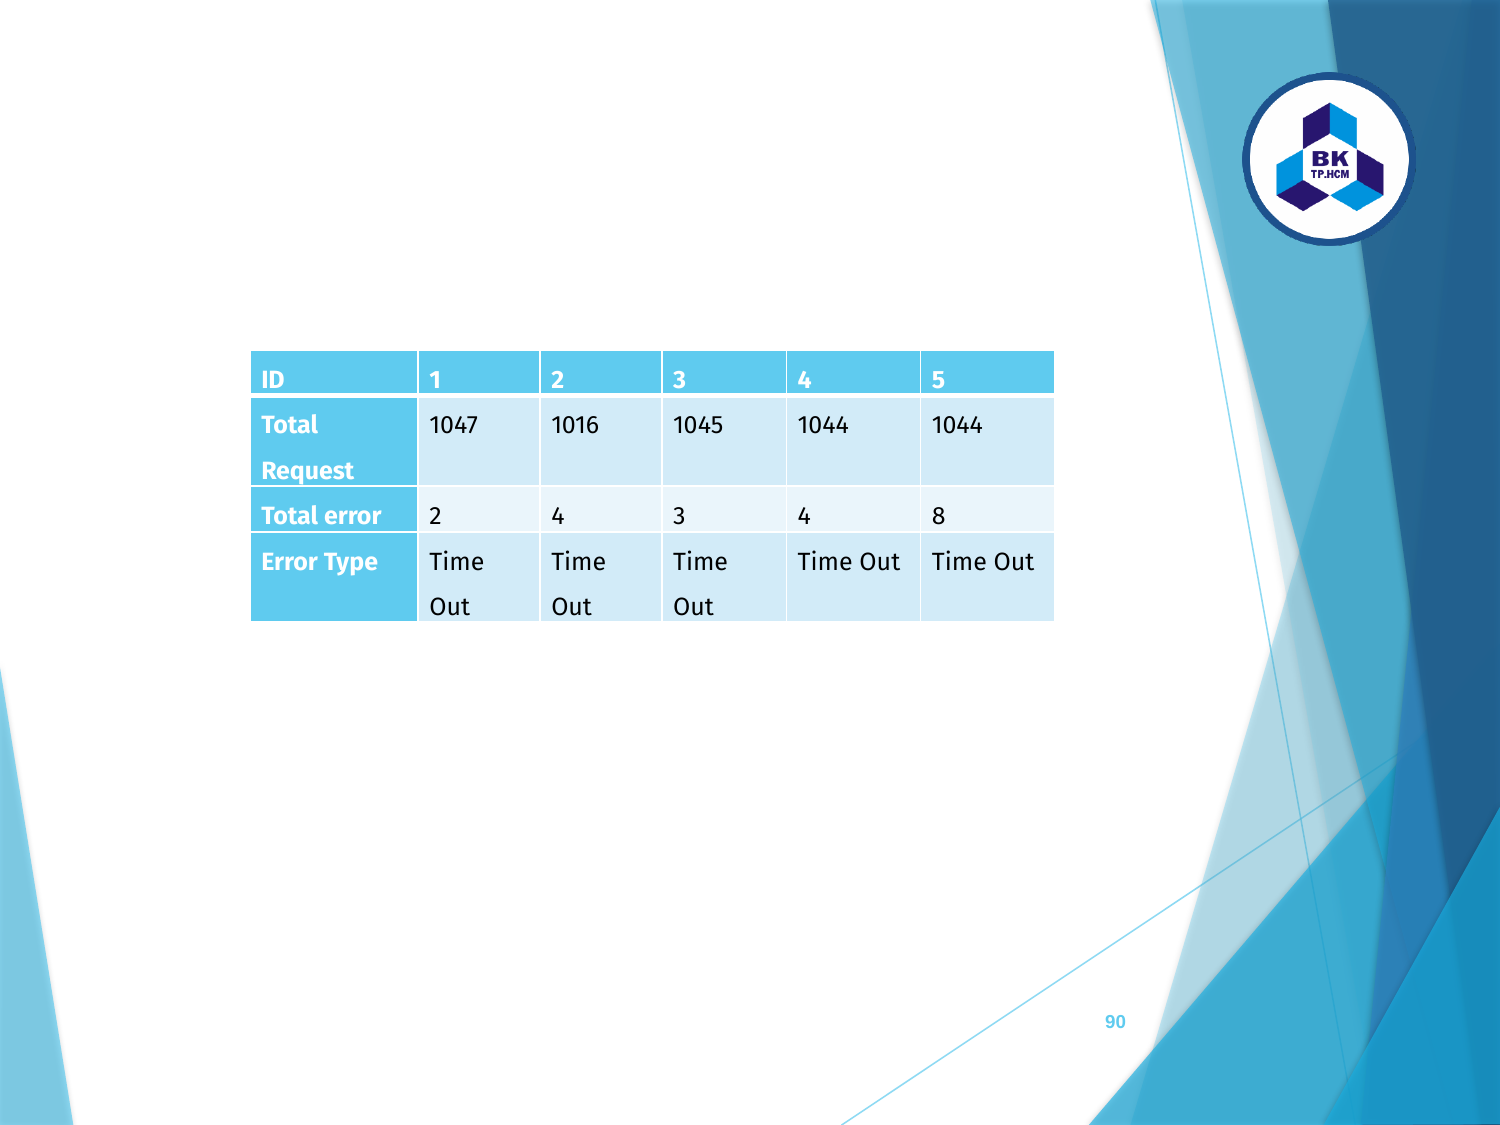

| ID | 1 | 2 | 3 | 4 | 5 |
| --- | --- | --- | --- | --- | --- |
| Total Request | 1047 | 1016 | 1045 | 1044 | 1044 |
| Total error | 2 | 4 | 3 | 4 | 8 |
| Error Type | Time Out | Time Out | Time Out | Time Out | Time Out |
90